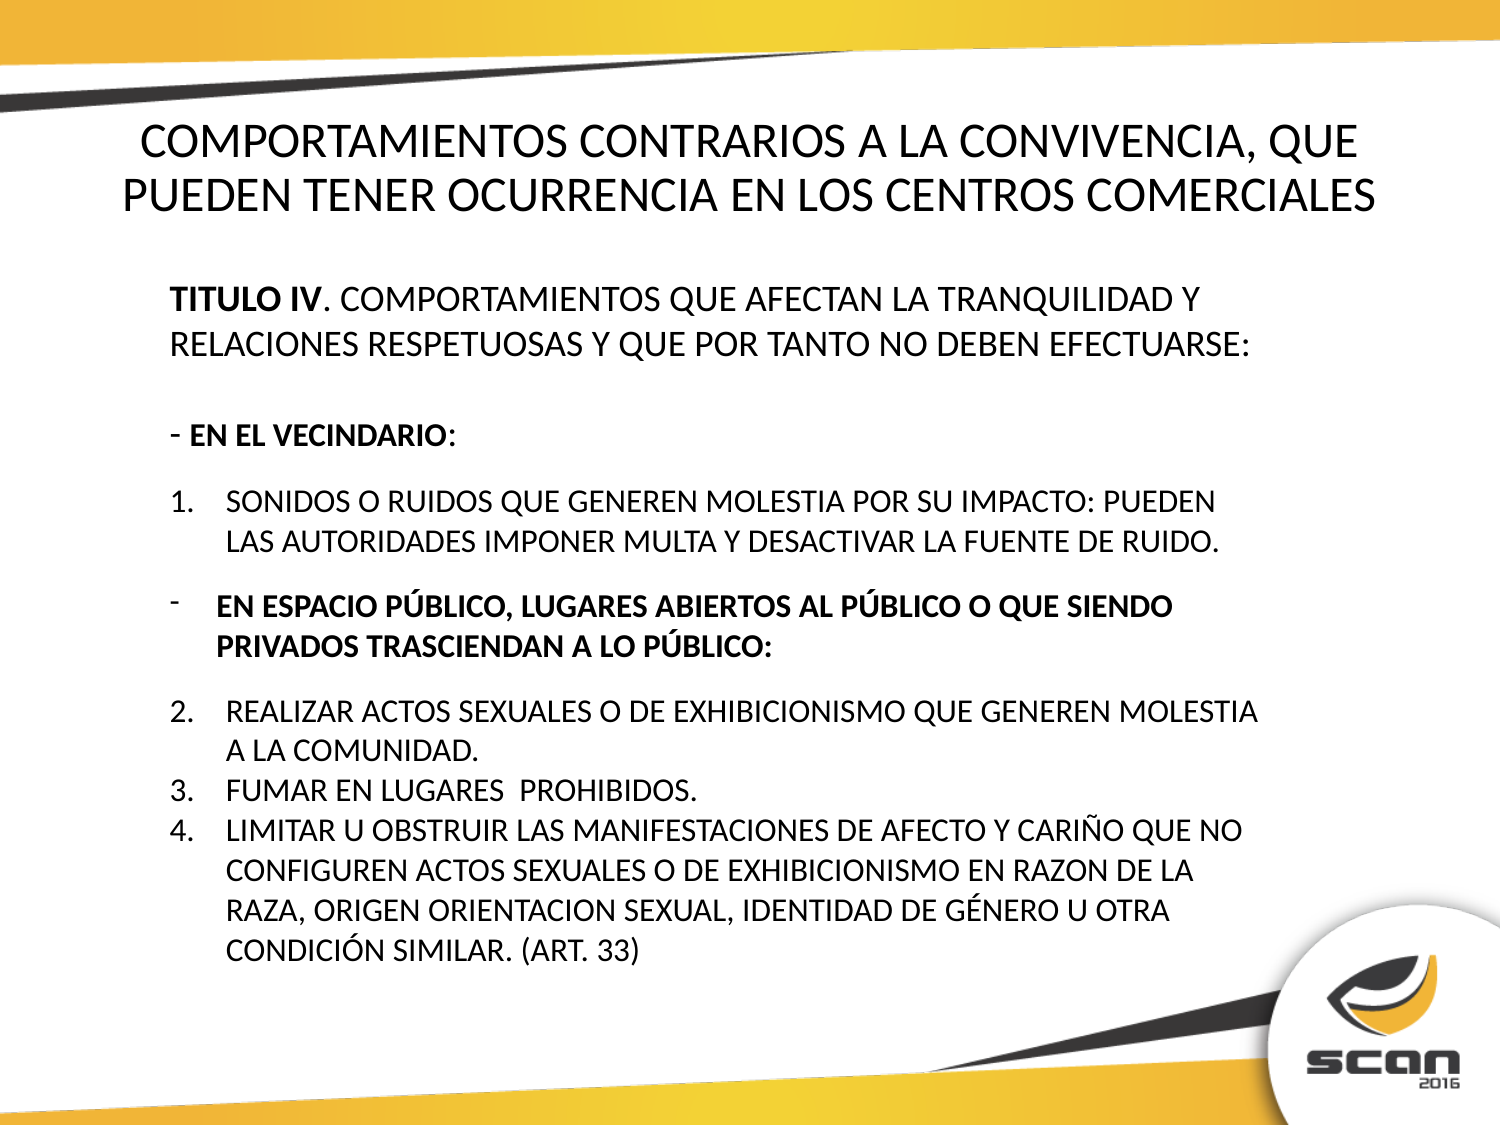

# COMPORTAMIENTOS CONTRARIOS A LA CONVIVENCIA, QUE PUEDEN TENER OCURRENCIA EN LOS CENTROS COMERCIALES
TITULO IV. COMPORTAMIENTOS QUE AFECTAN LA TRANQUILIDAD Y RELACIONES RESPETUOSAS Y QUE POR TANTO NO DEBEN EFECTUARSE:

- EN EL VECINDARIO:
SONIDOS O RUIDOS QUE GENEREN MOLESTIA POR SU IMPACTO: PUEDEN LAS AUTORIDADES IMPONER MULTA Y DESACTIVAR LA FUENTE DE RUIDO.
EN ESPACIO PÚBLICO, LUGARES ABIERTOS AL PÚBLICO O QUE SIENDO PRIVADOS TRASCIENDAN A LO PÚBLICO:
REALIZAR ACTOS SEXUALES O DE EXHIBICIONISMO QUE GENEREN MOLESTIA A LA COMUNIDAD.
FUMAR EN LUGARES  PROHIBIDOS.
LIMITAR U OBSTRUIR LAS MANIFESTACIONES DE AFECTO Y CARIÑO QUE NO CONFIGUREN ACTOS SEXUALES O DE EXHIBICIONISMO EN RAZON DE LA RAZA, ORIGEN ORIENTACION SEXUAL, IDENTIDAD DE GÉNERO U OTRA CONDICIÓN SIMILAR. (ART. 33)